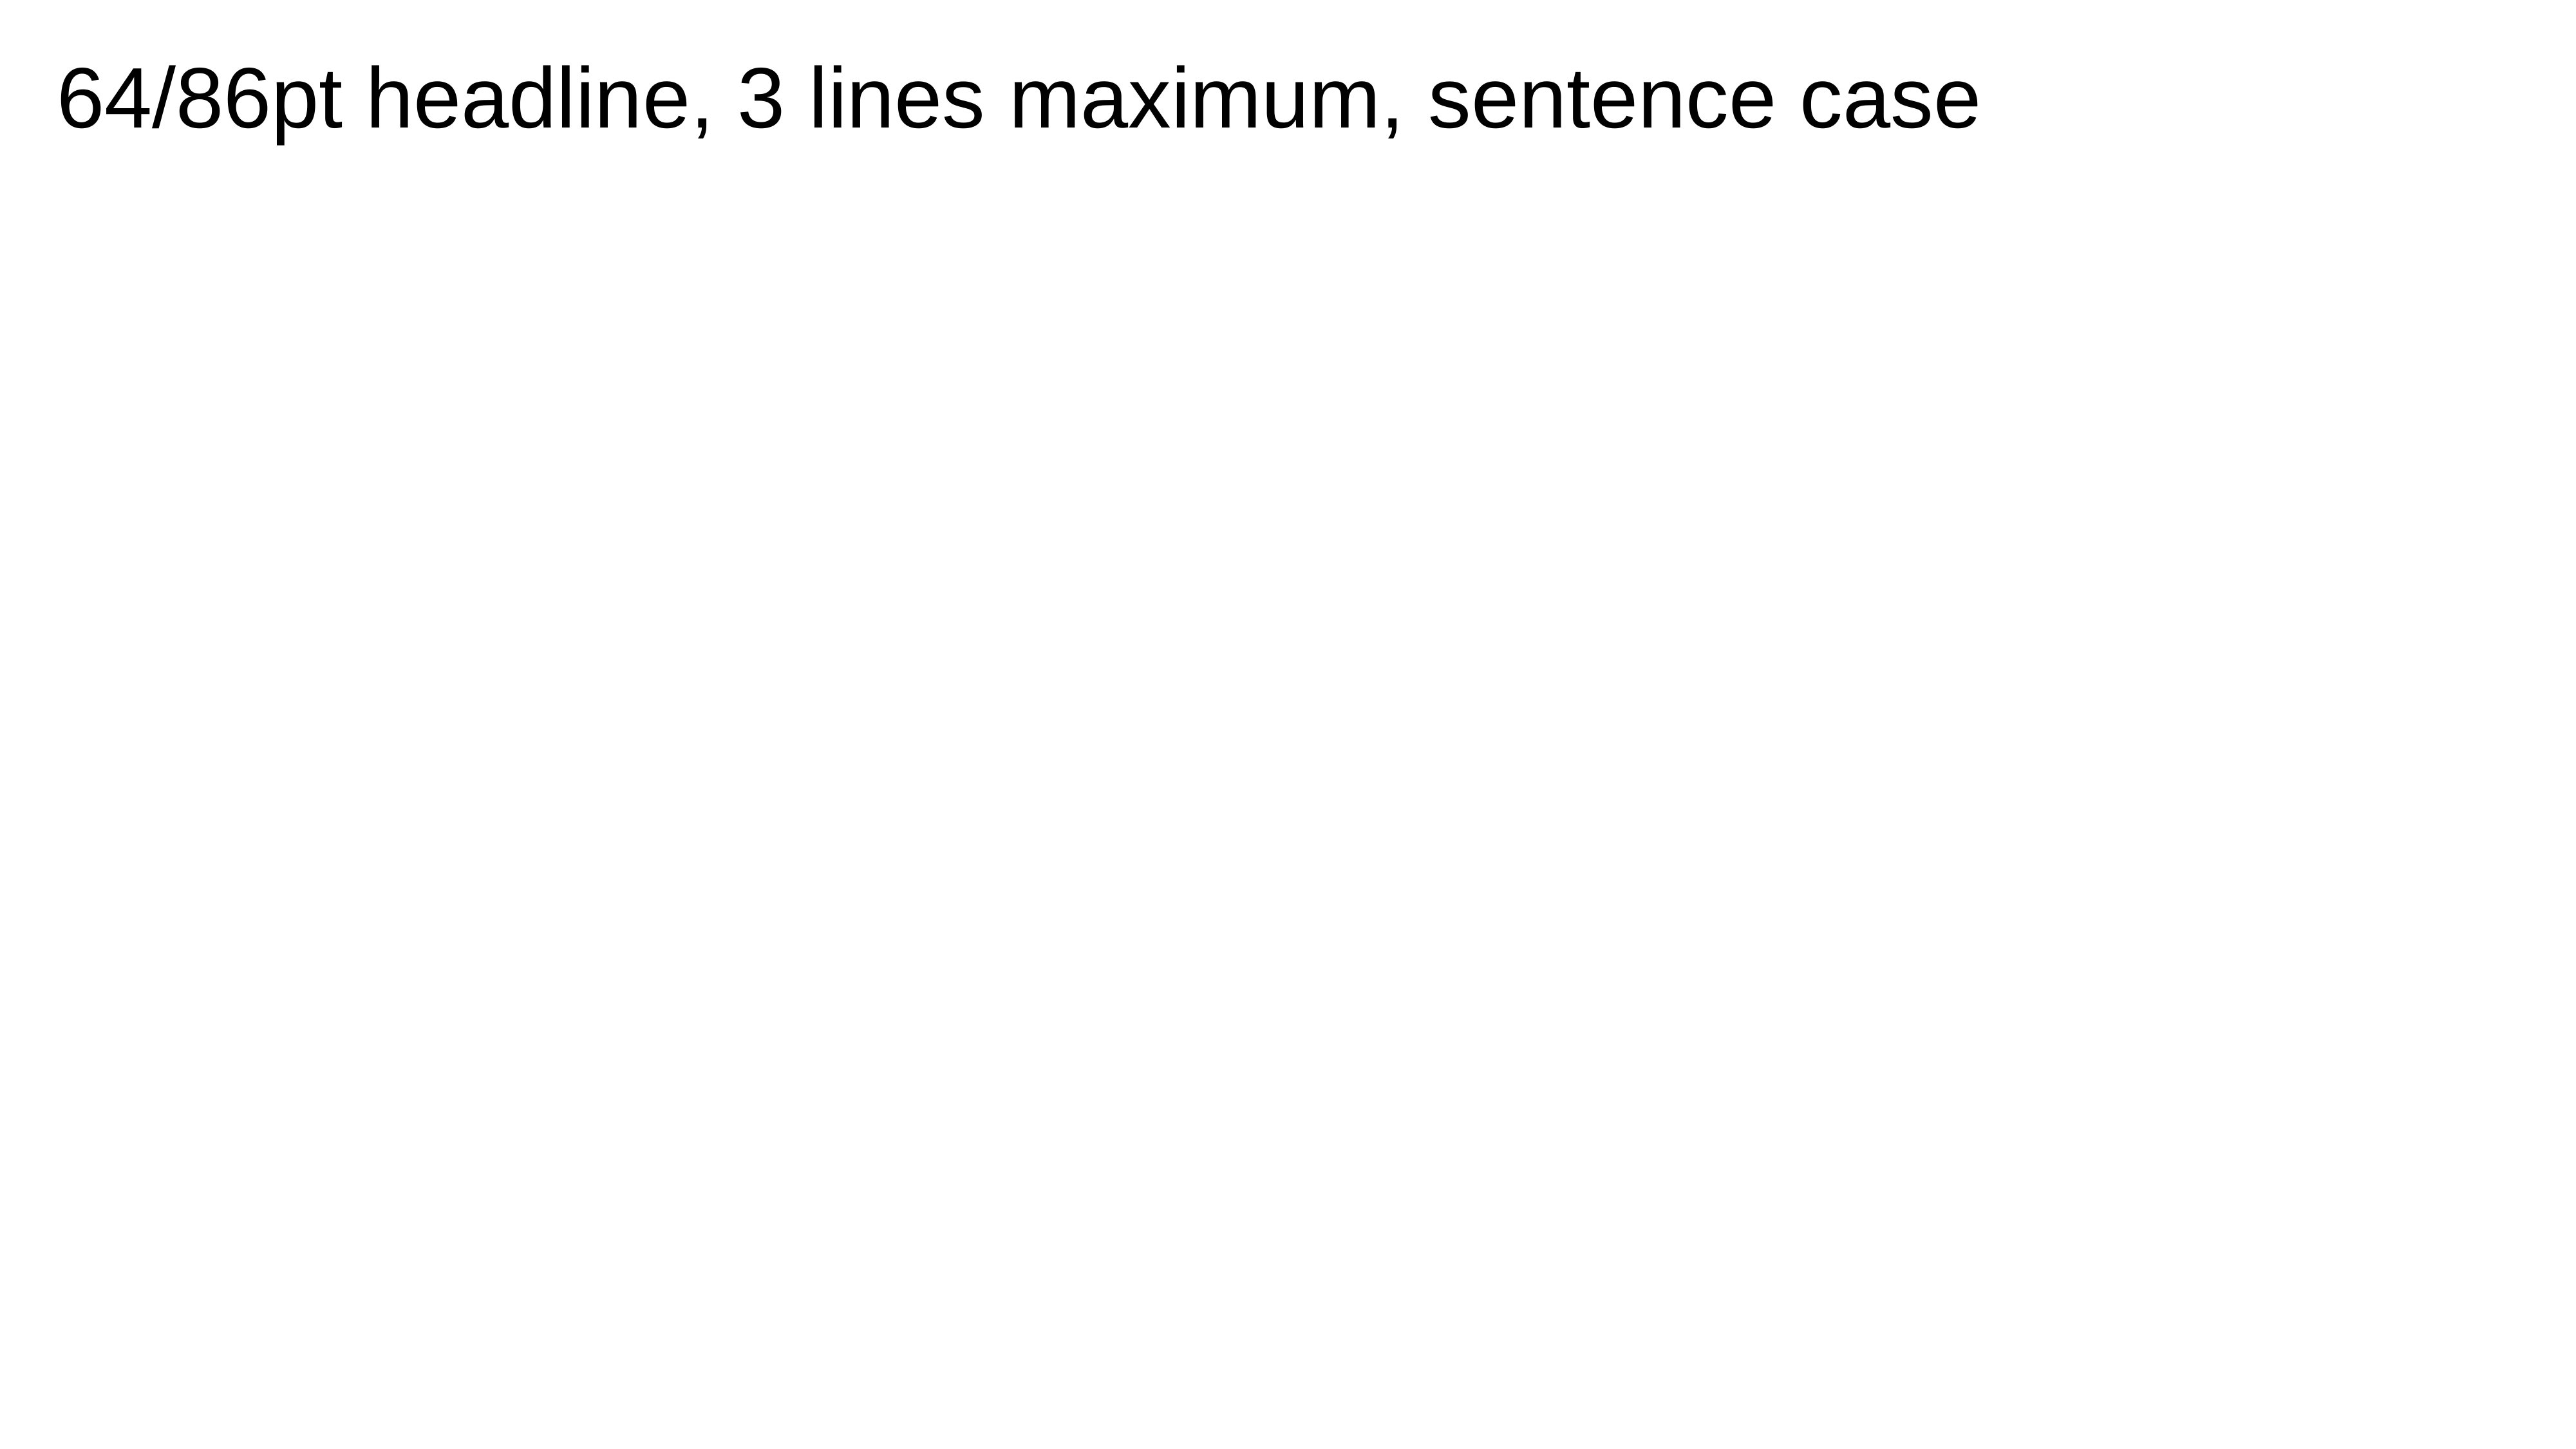

# 64/86pt headline, 3 lines maximum, sentence case